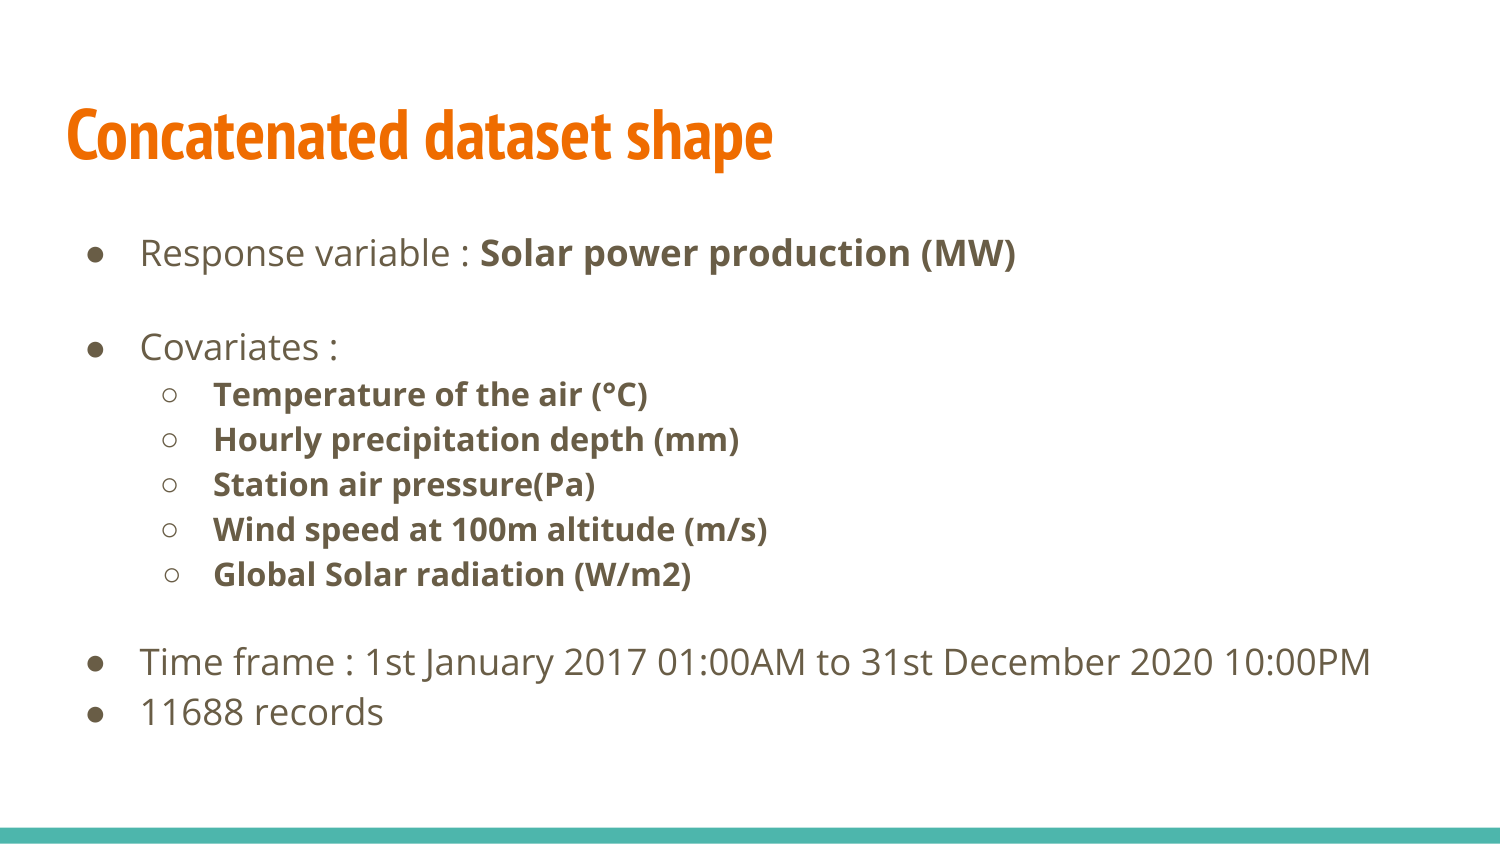

# Concatenated dataset shape
Response variable : Solar power production (MW)
Covariates :
Temperature of the air (°C)
Hourly precipitation depth (mm)
Station air pressure(Pa)
Wind speed at 100m altitude (m/s)
Global Solar radiation (W/m2)
Time frame : 1st January 2017 01:00AM to 31st December 2020 10:00PM
11688 records